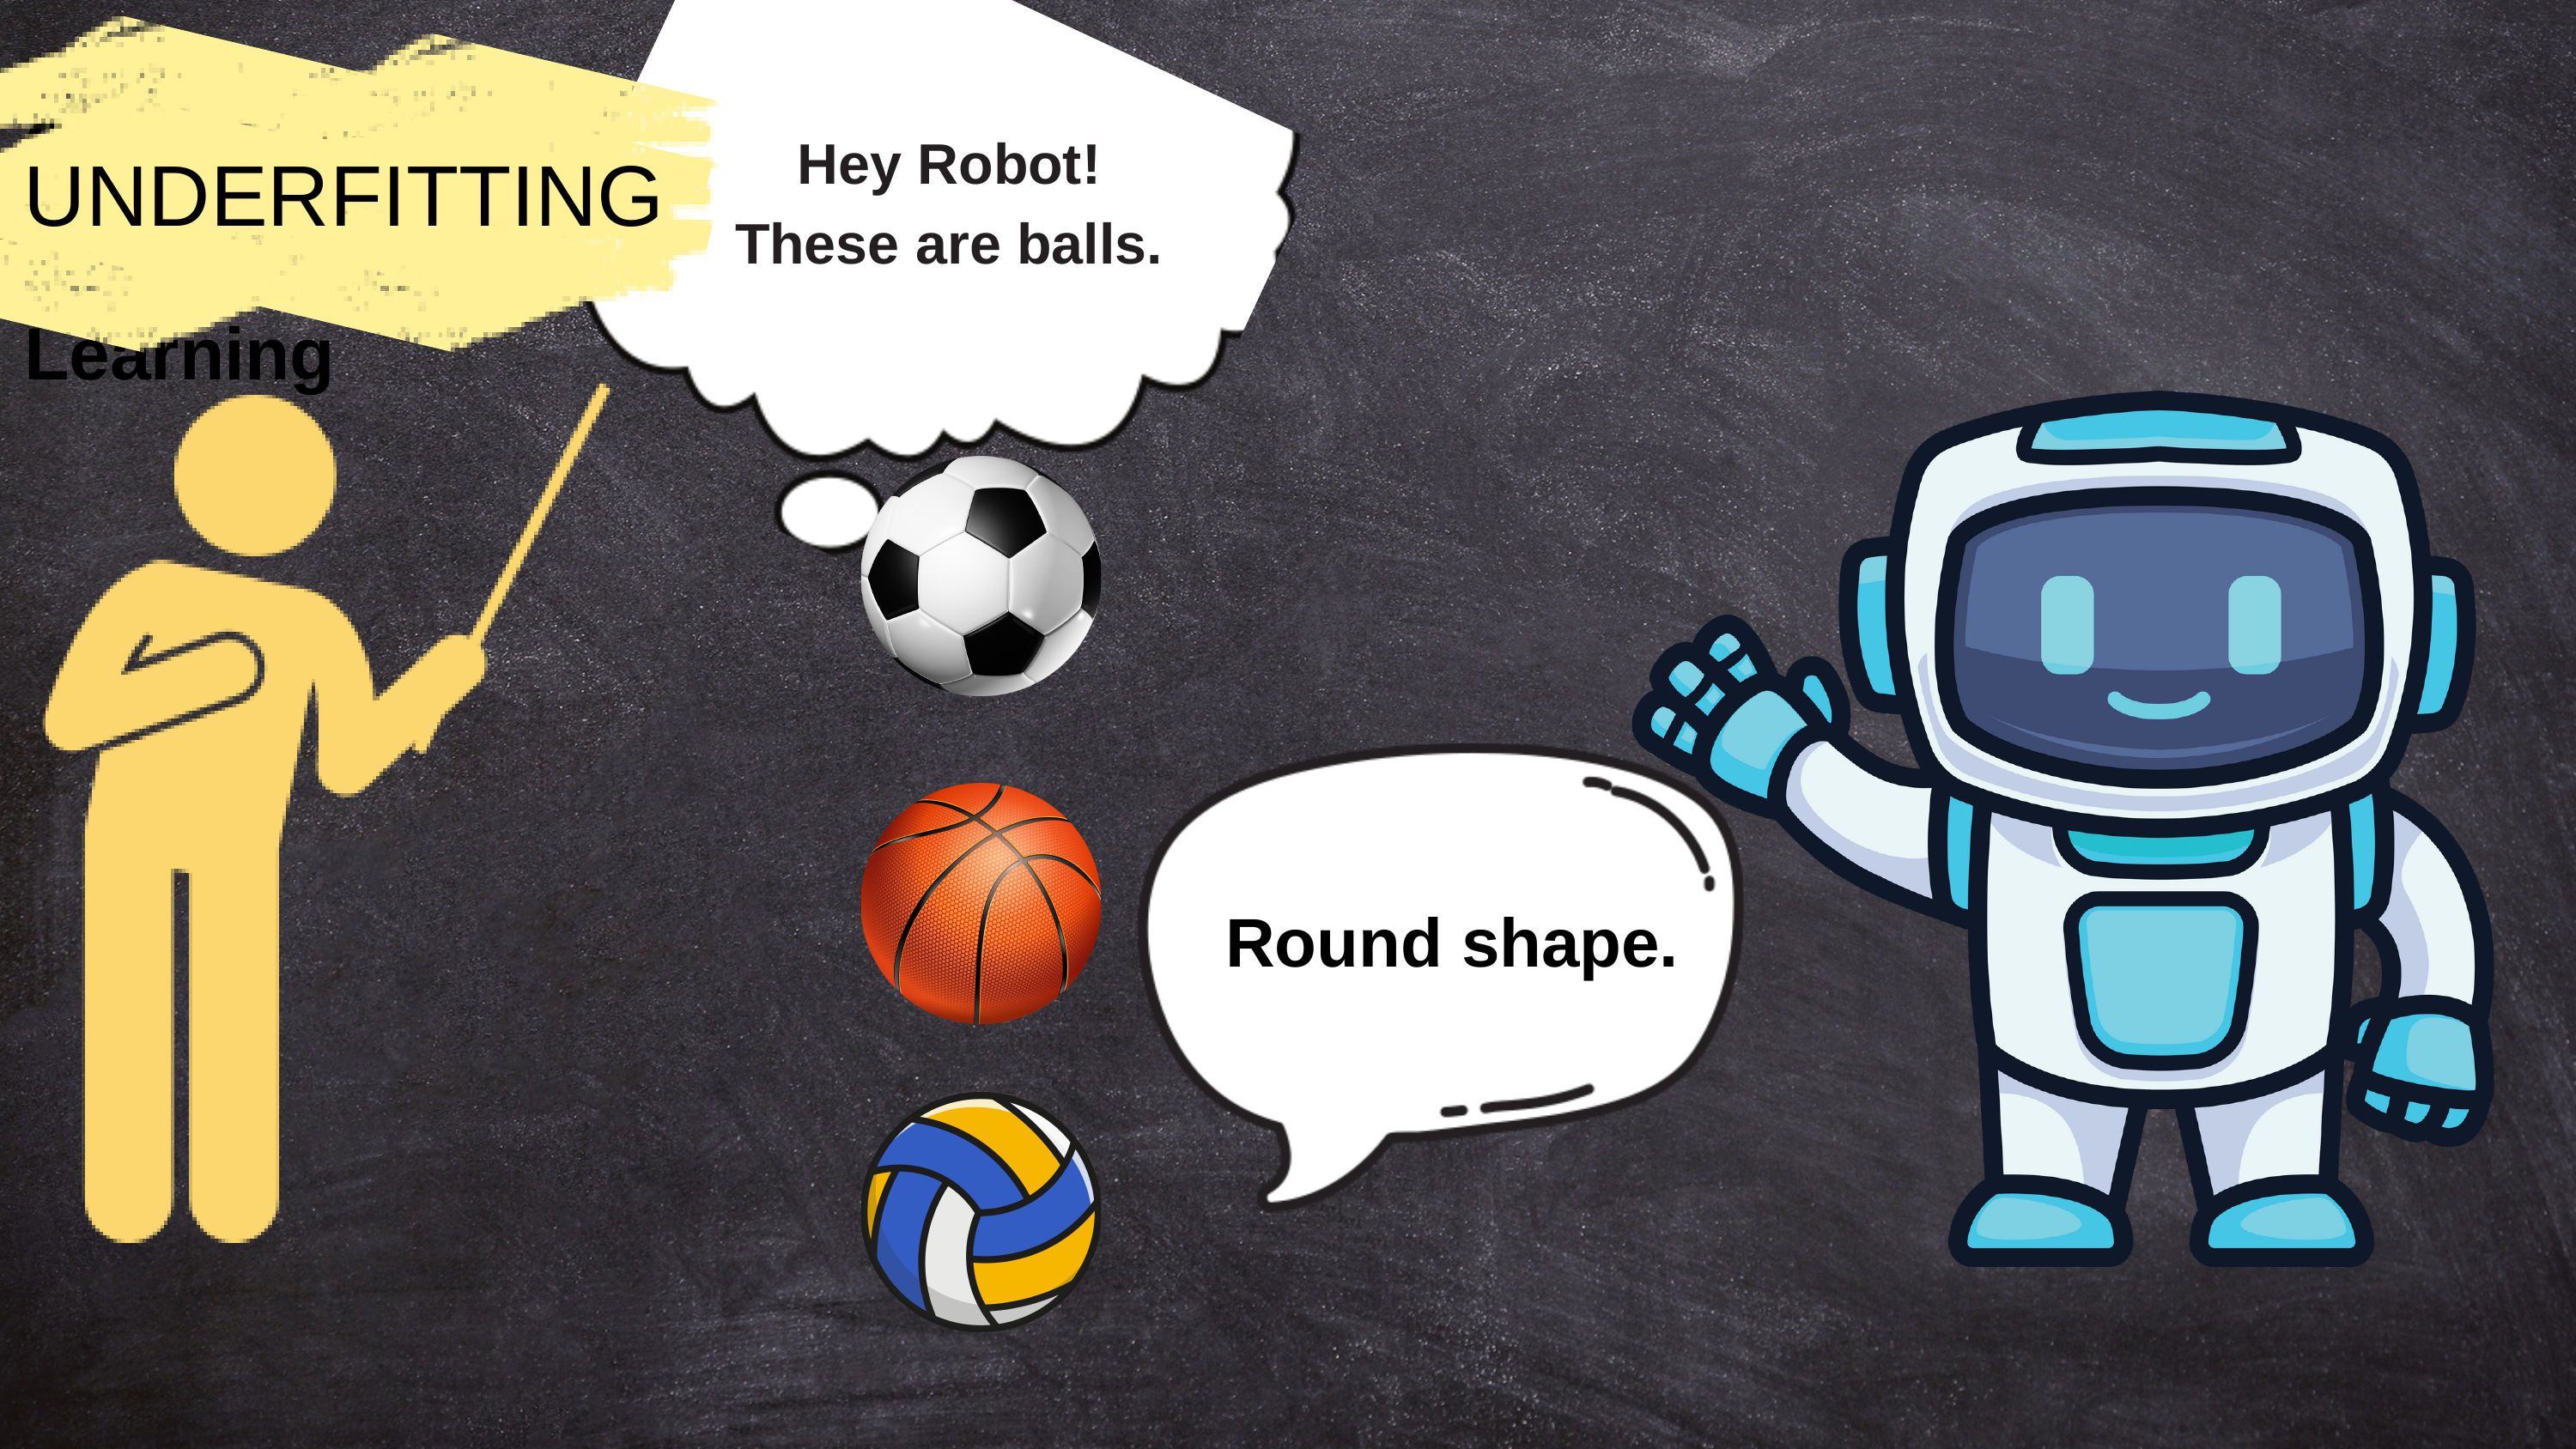

Supervised Learning

Hey Robot!
These are balls.
UNDERFITTING

Round shape.